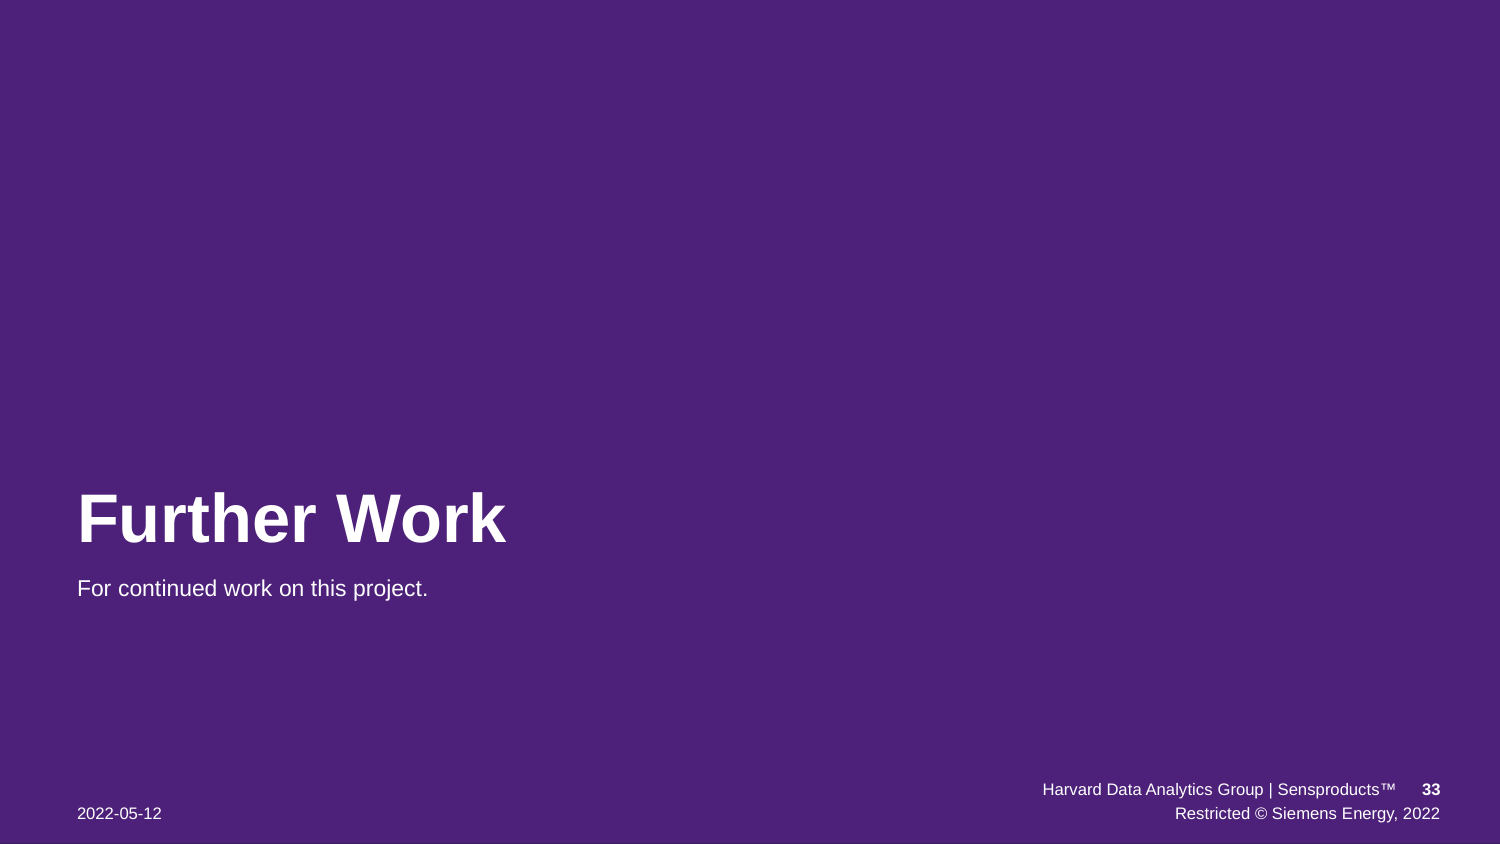

# Further Work
For continued work on this project.